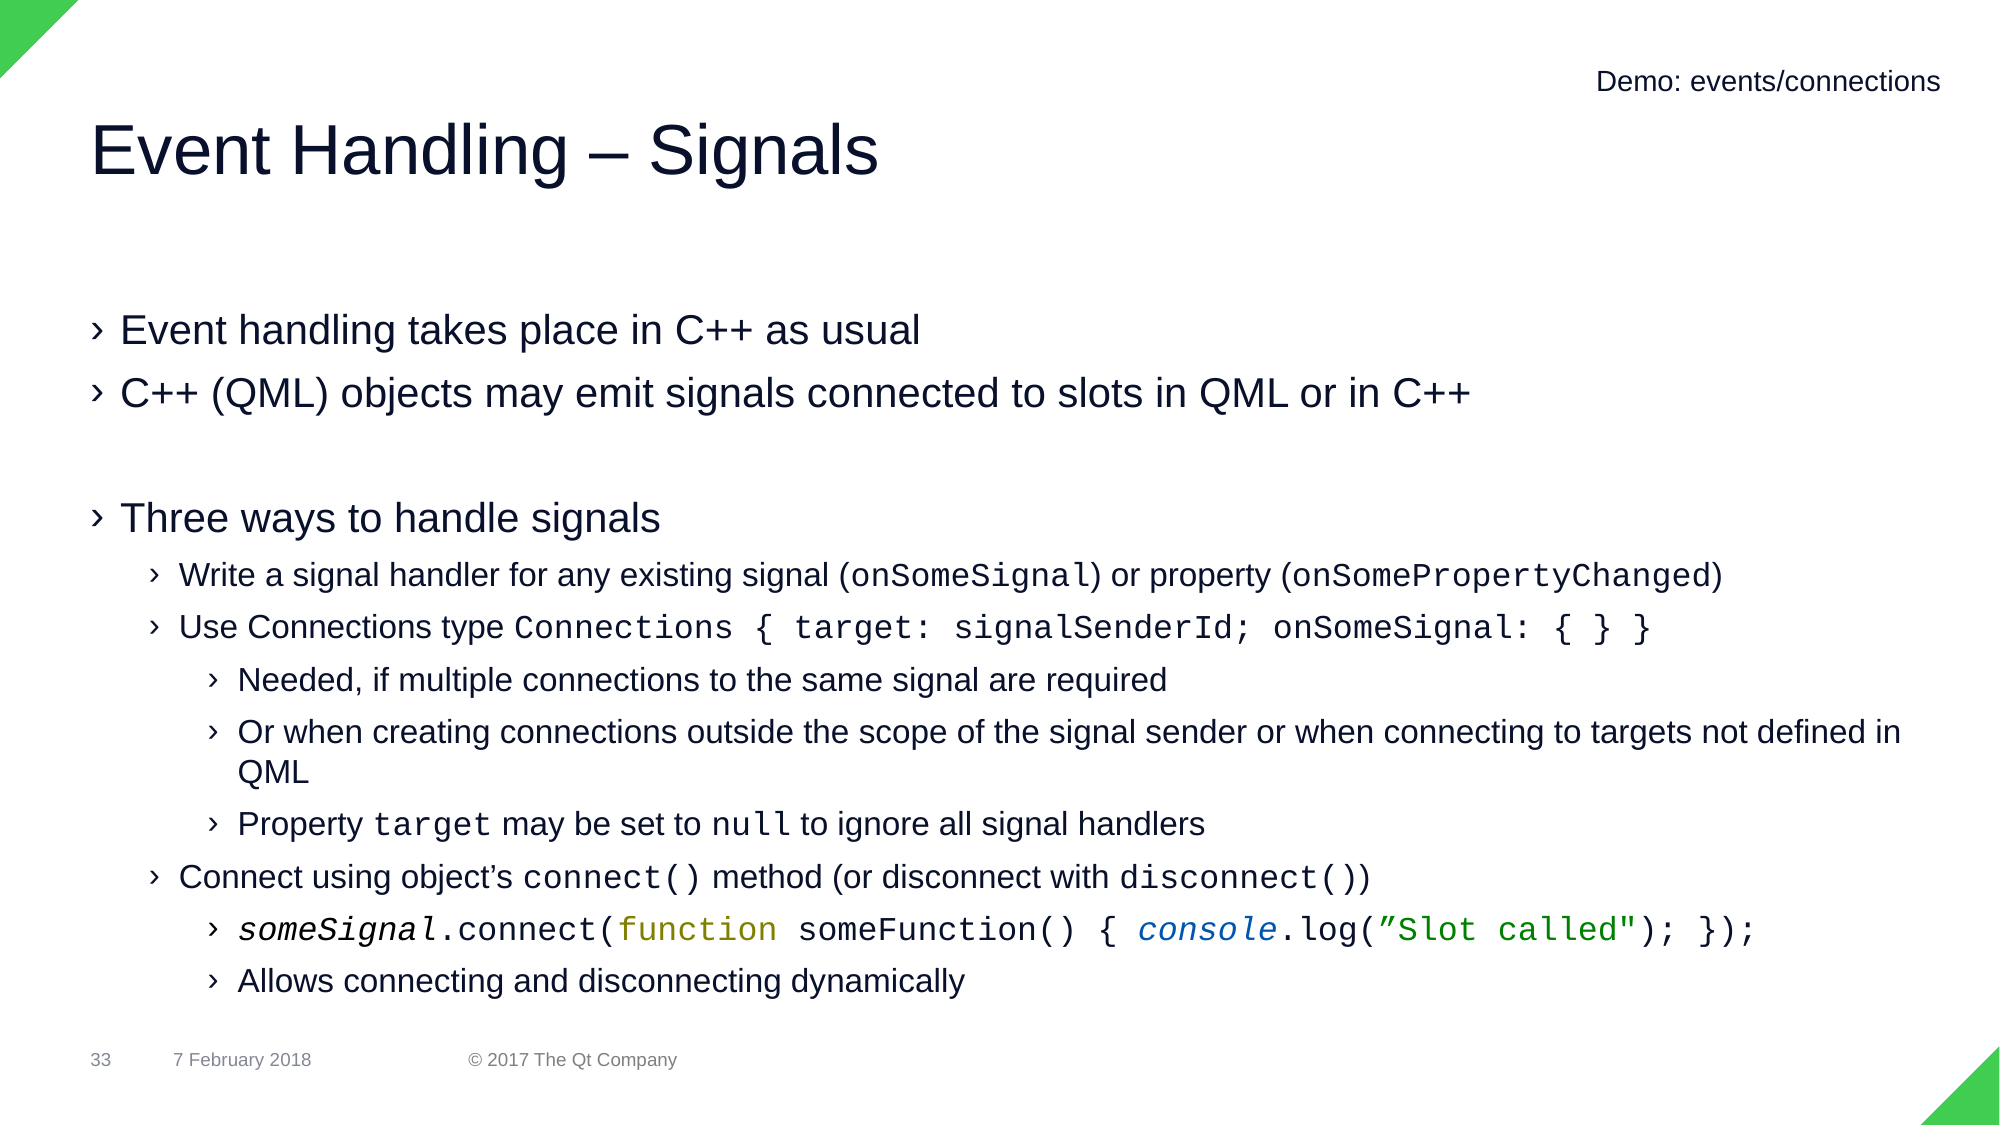

Demo: events/connections
# Event Handling – Signals
Event handling takes place in C++ as usual
C++ (QML) objects may emit signals connected to slots in QML or in C++

Three ways to handle signals
Write a signal handler for any existing signal (onSomeSignal) or property (onSomePropertyChanged)
Use Connections type Connections { target: signalSenderId; onSomeSignal: { } }
Needed, if multiple connections to the same signal are required
Or when creating connections outside the scope of the signal sender or when connecting to targets not defined in QML
Property target may be set to null to ignore all signal handlers
Connect using object’s connect() method (or disconnect with disconnect())
someSignal.connect(function someFunction() { console.log(”Slot called"); });
Allows connecting and disconnecting dynamically
7 February 2018
33
© 2017 The Qt Company